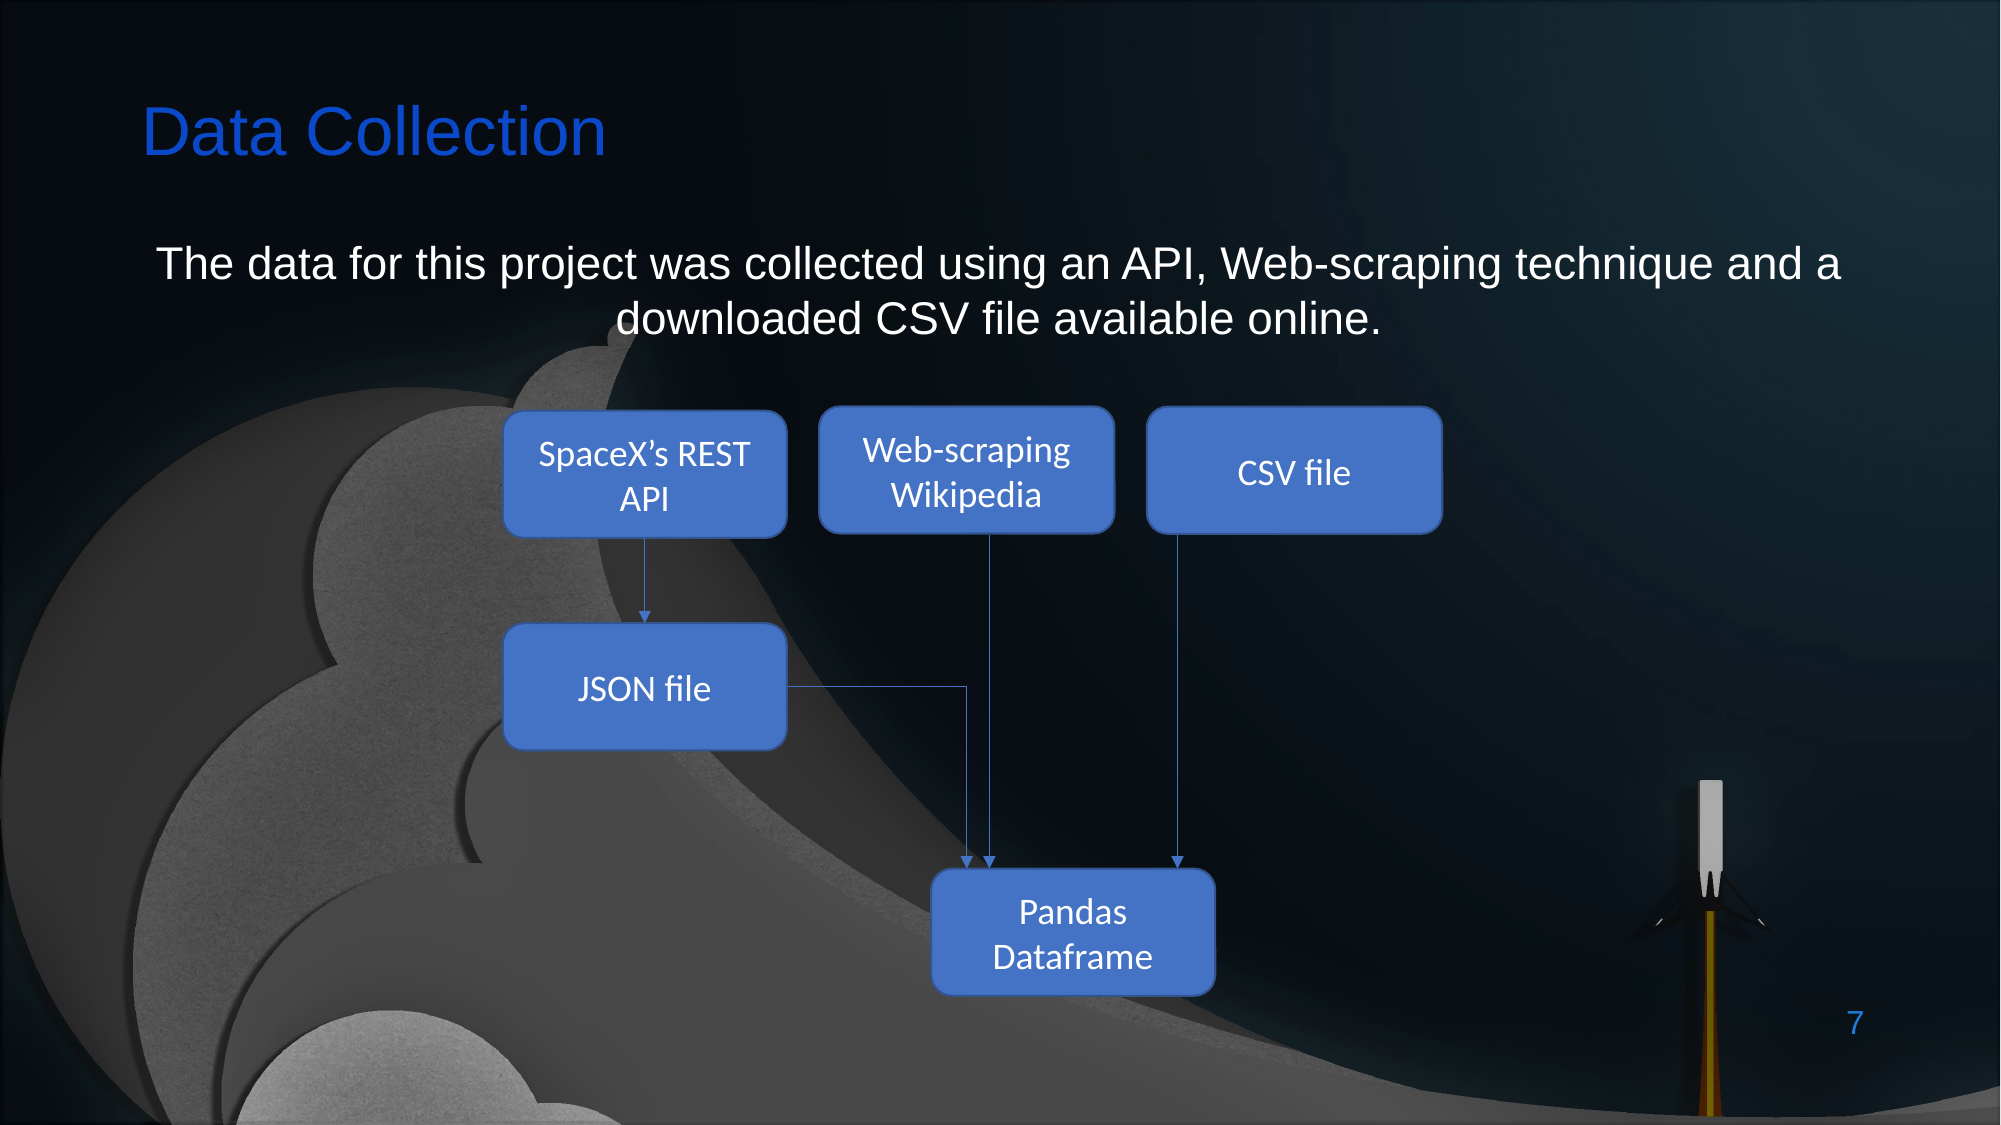

Data Collection
The data for this project was collected using an API, Web-scraping technique and a downloaded CSV file available online.
Web-scraping Wikipedia
CSV file
SpaceX’s REST API
JSON file
Pandas Dataframe
7